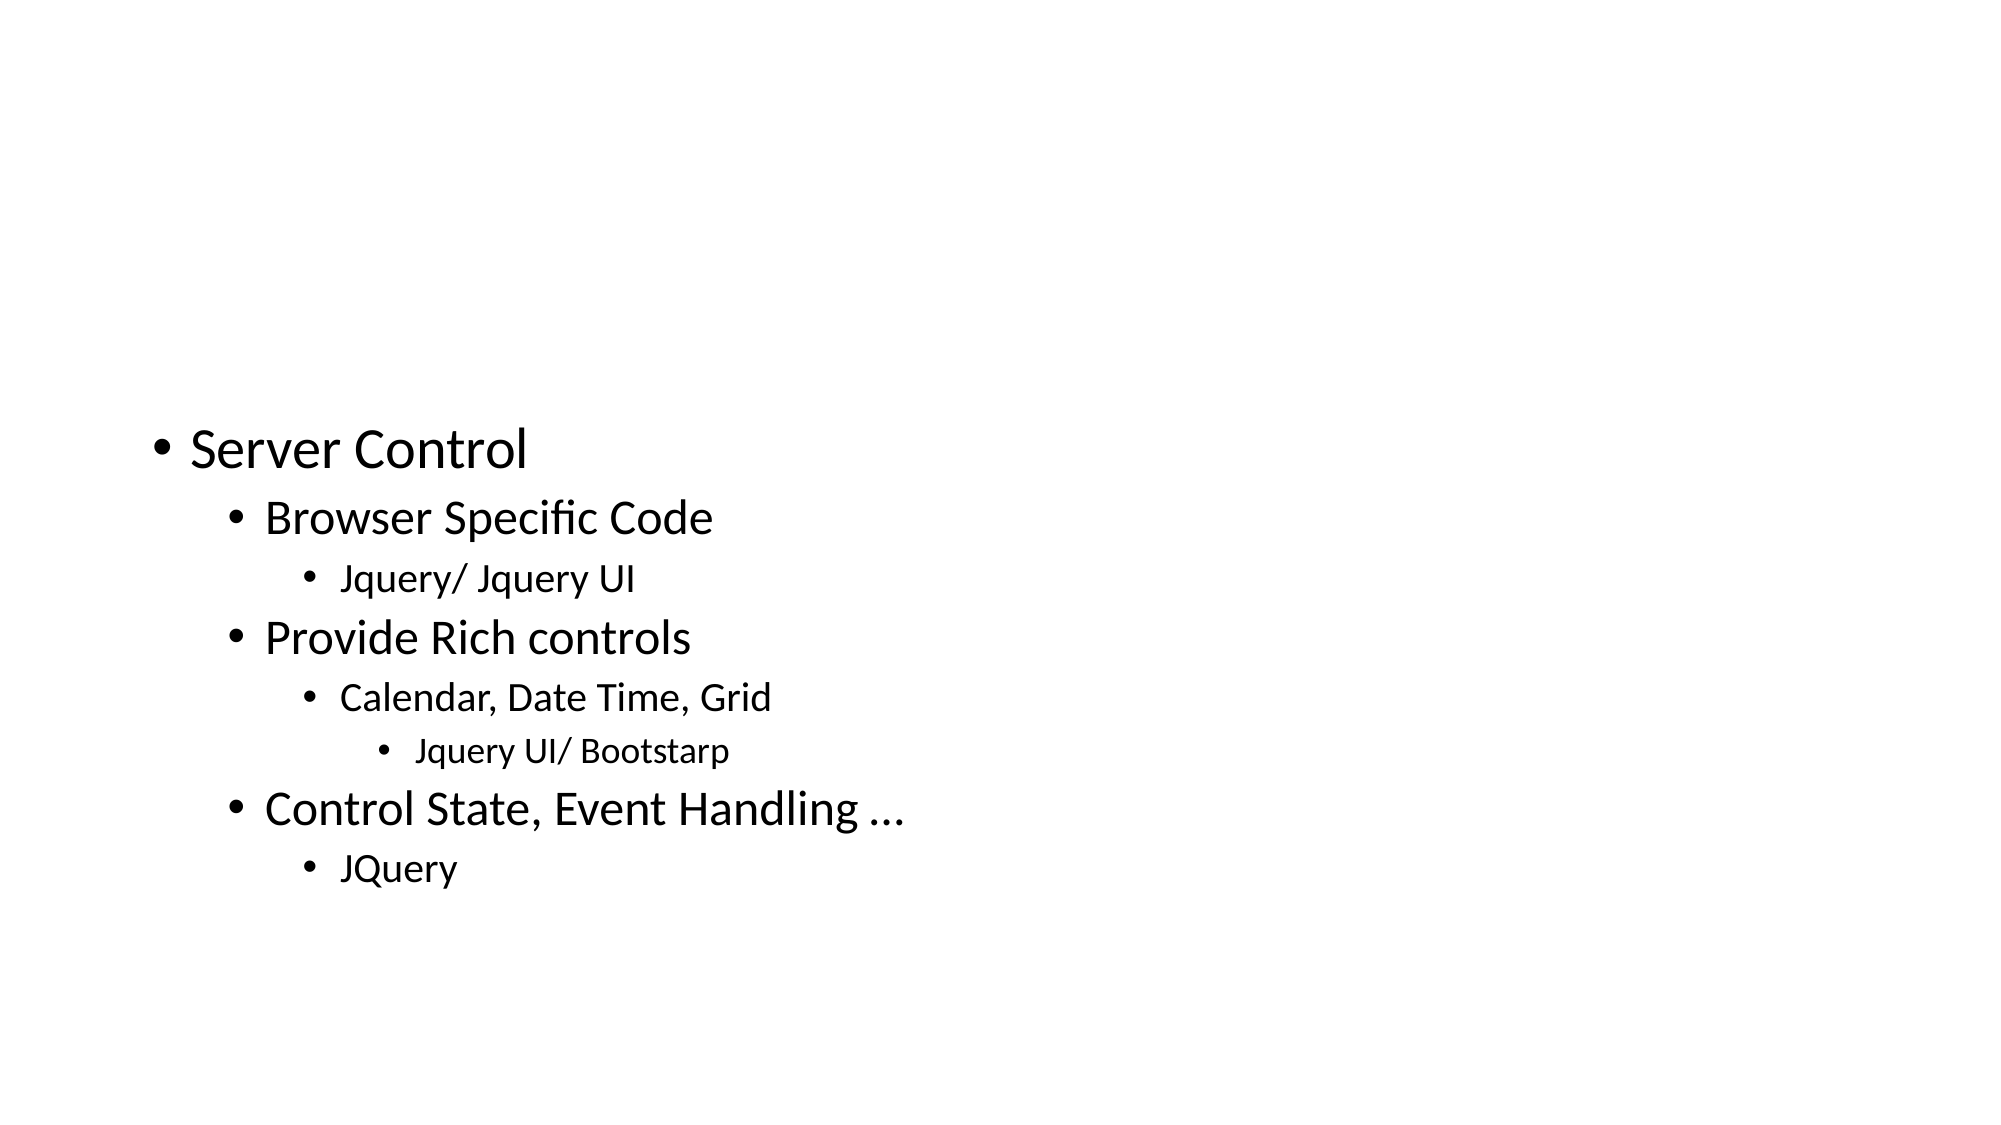

#

Server Control
Browser Specific Code
Jquery/ Jquery UI
Provide Rich controls
Calendar, Date Time, Grid
Jquery UI/ Bootstarp
Control State, Event Handling …
JQuery